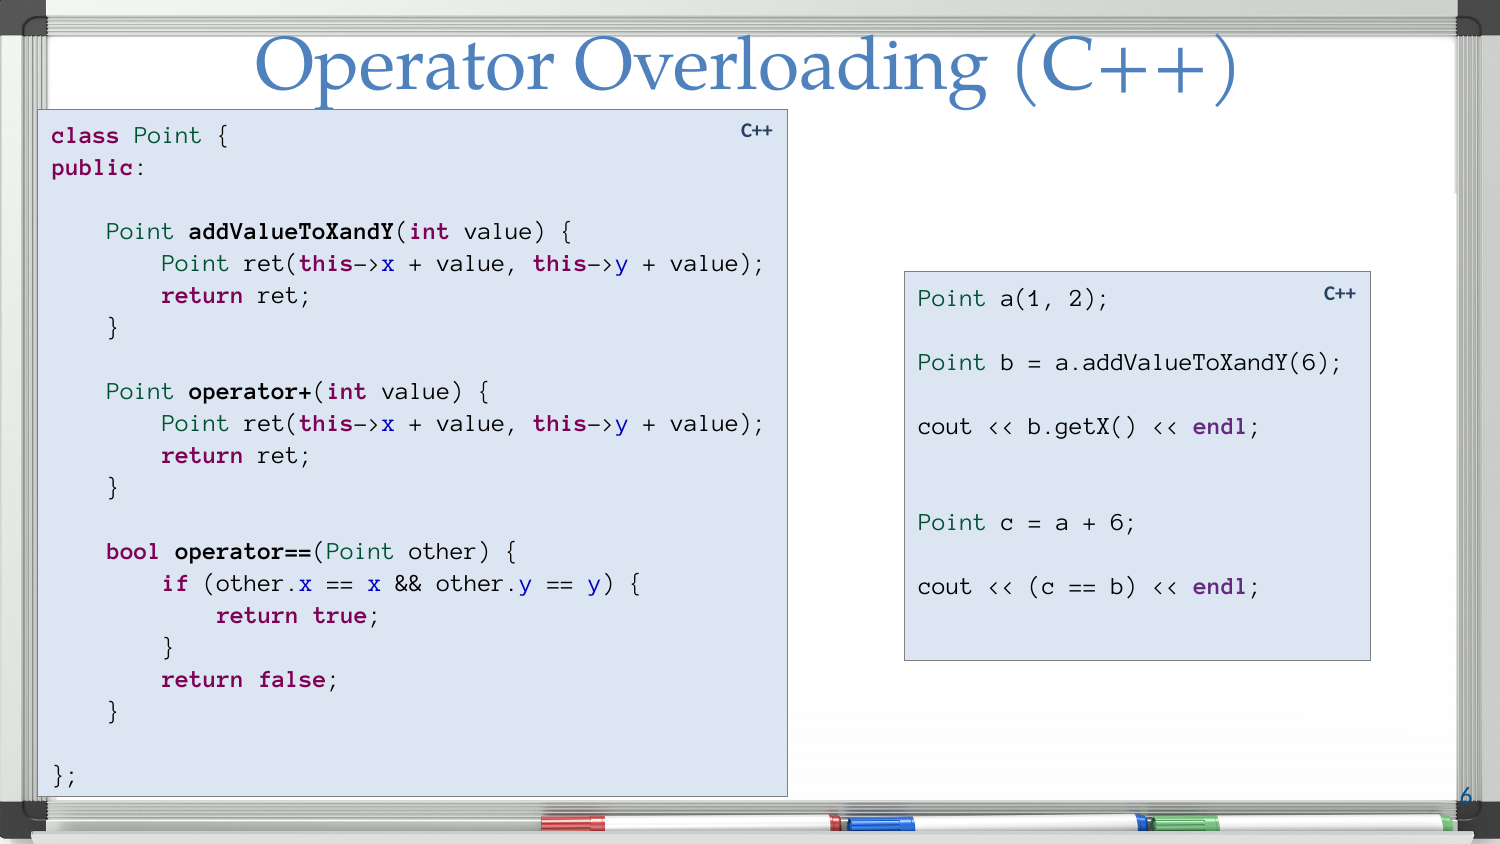

# Operator Overloading (C++)
class Point {
public:

    Point addValueToXandY(int value) {
        Point ret(this->x + value, this->y + value);
        return ret;
    }

    Point operator+(int value) {
        Point ret(this->x + value, this->y + value);
        return ret;
    }

    bool operator==(Point other) {
        if (other.x == x && other.y == y) {
            return true;
        }
        return false;
    }

};
C++
Point a(1, 2);

Point b = a.addValueToXandY(6);

cout << b.getX() << endl;

Point c = a + 6;

cout << (c == b) << endl;

C++
6